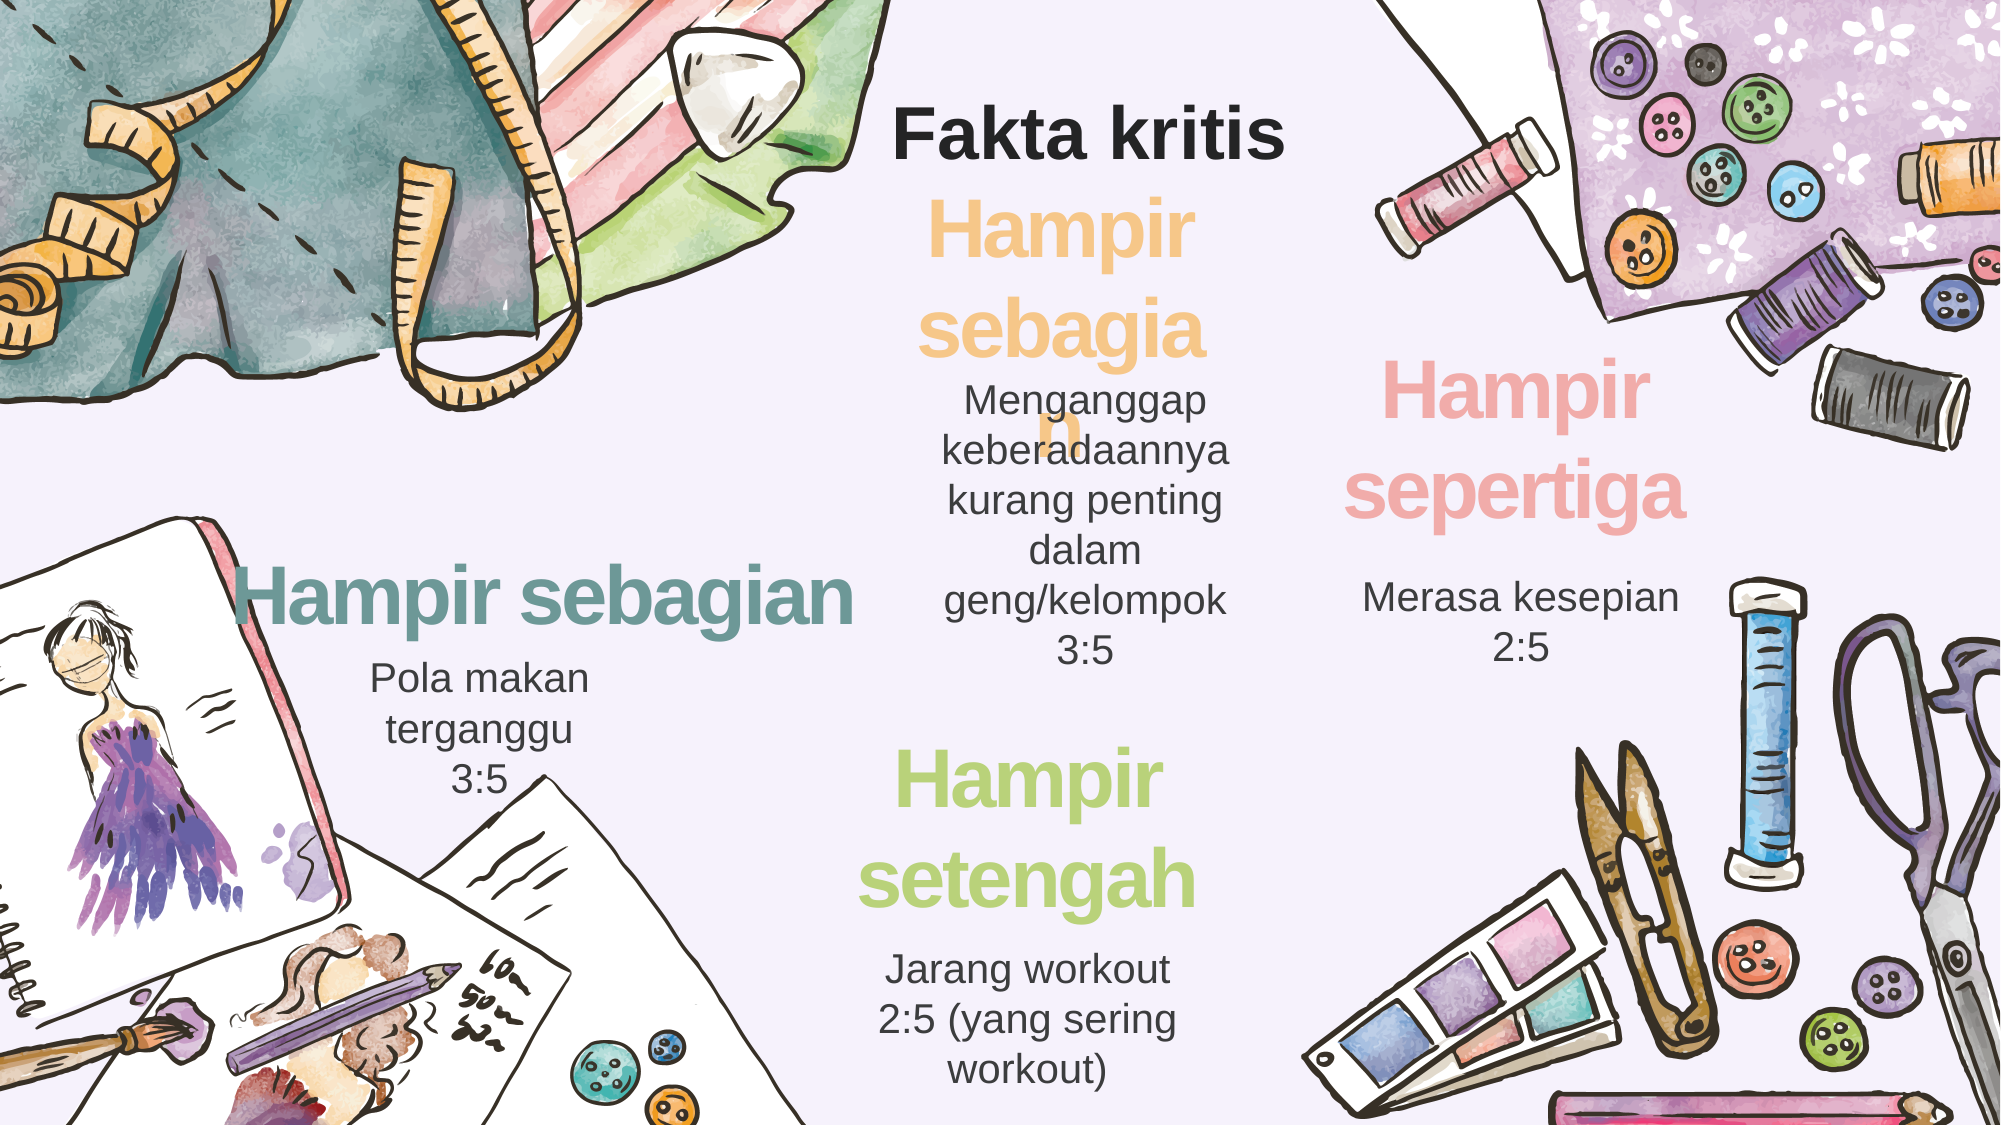

Fakta kritis
Hampir sebagian
Hampir sepertiga
Menganggap keberadaannya kurang penting dalam geng/kelompok
3:5
Hampir sebagian
Merasa kesepian
2:5
Pola makan terganggu
3:5
Hampir setengah
Jarang workout
2:5 (yang sering workout)